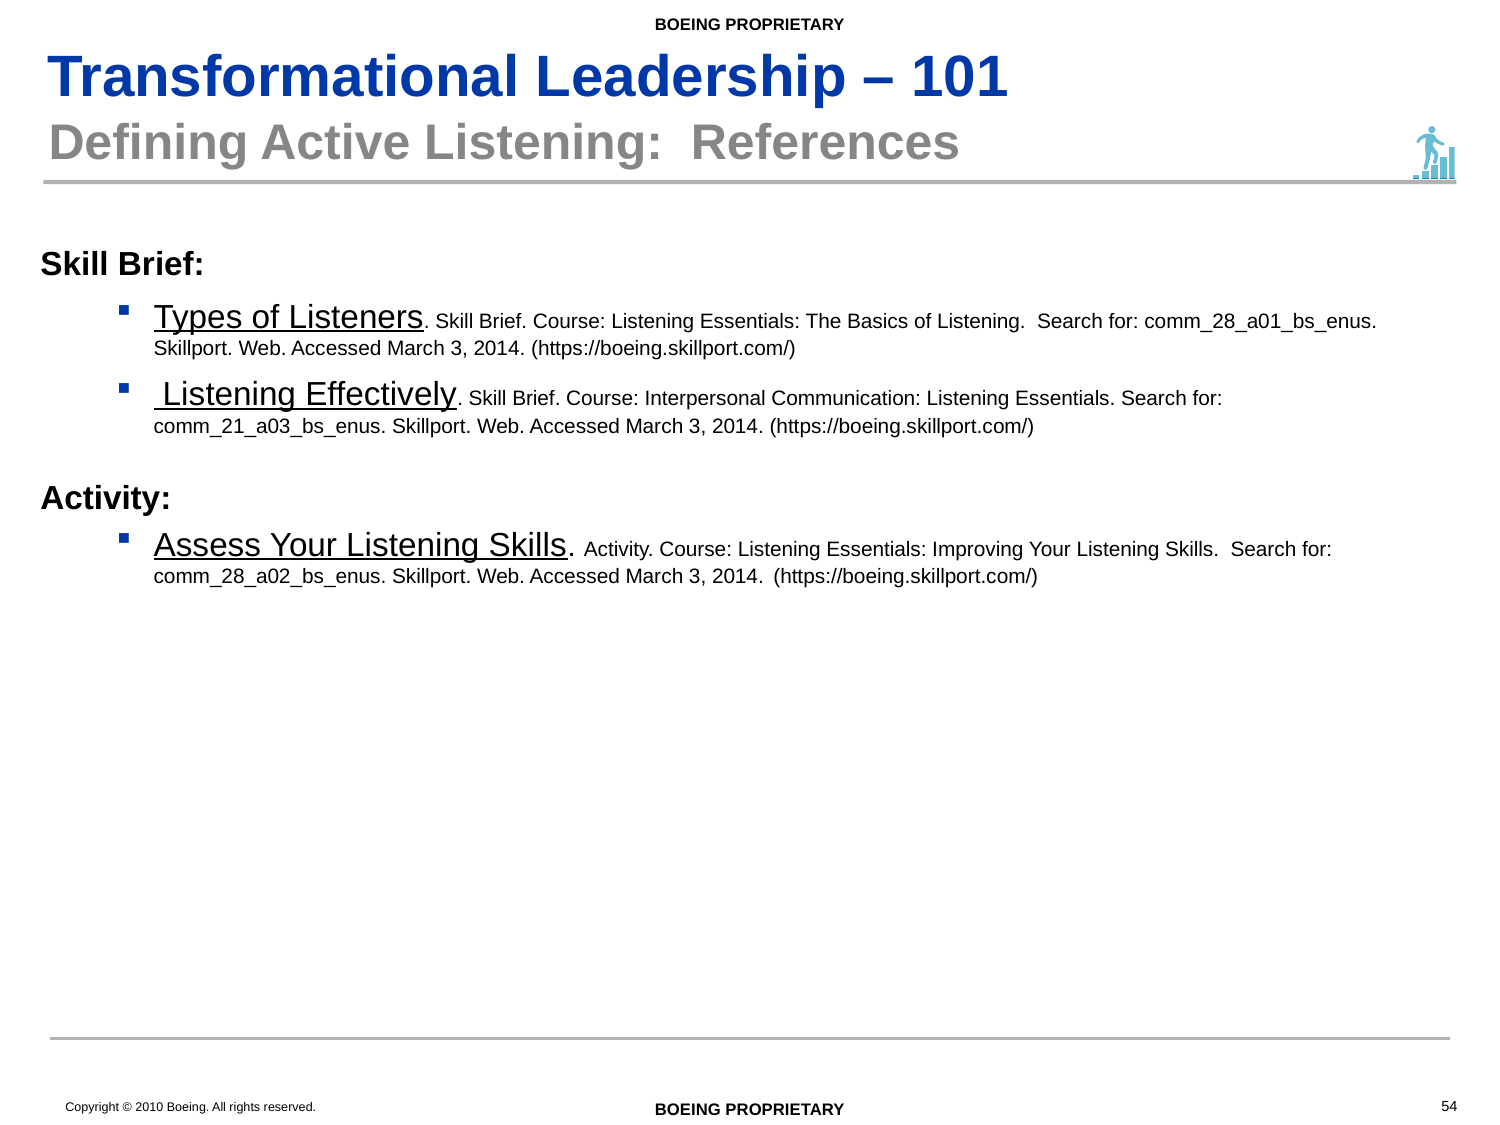

# Defining Active Listening:  References
Skill Brief:
Types of Listeners. Skill Brief. Course: Listening Essentials: The Basics of Listening.  Search for: comm_28_a01_bs_enus. Skillport. Web. Accessed March 3, 2014. (https://boeing.skillport.com/)
 Listening Effectively. Skill Brief. Course: Interpersonal Communication: Listening Essentials. Search for: comm_21_a03_bs_enus. Skillport. Web. Accessed March 3, 2014. (https://boeing.skillport.com/)

Activity:
Assess Your Listening Skills. Activity. Course: Listening Essentials: Improving Your Listening Skills.  Search for: comm_28_a02_bs_enus. Skillport. Web. Accessed March 3, 2014.  (https://boeing.skillport.com/)

54